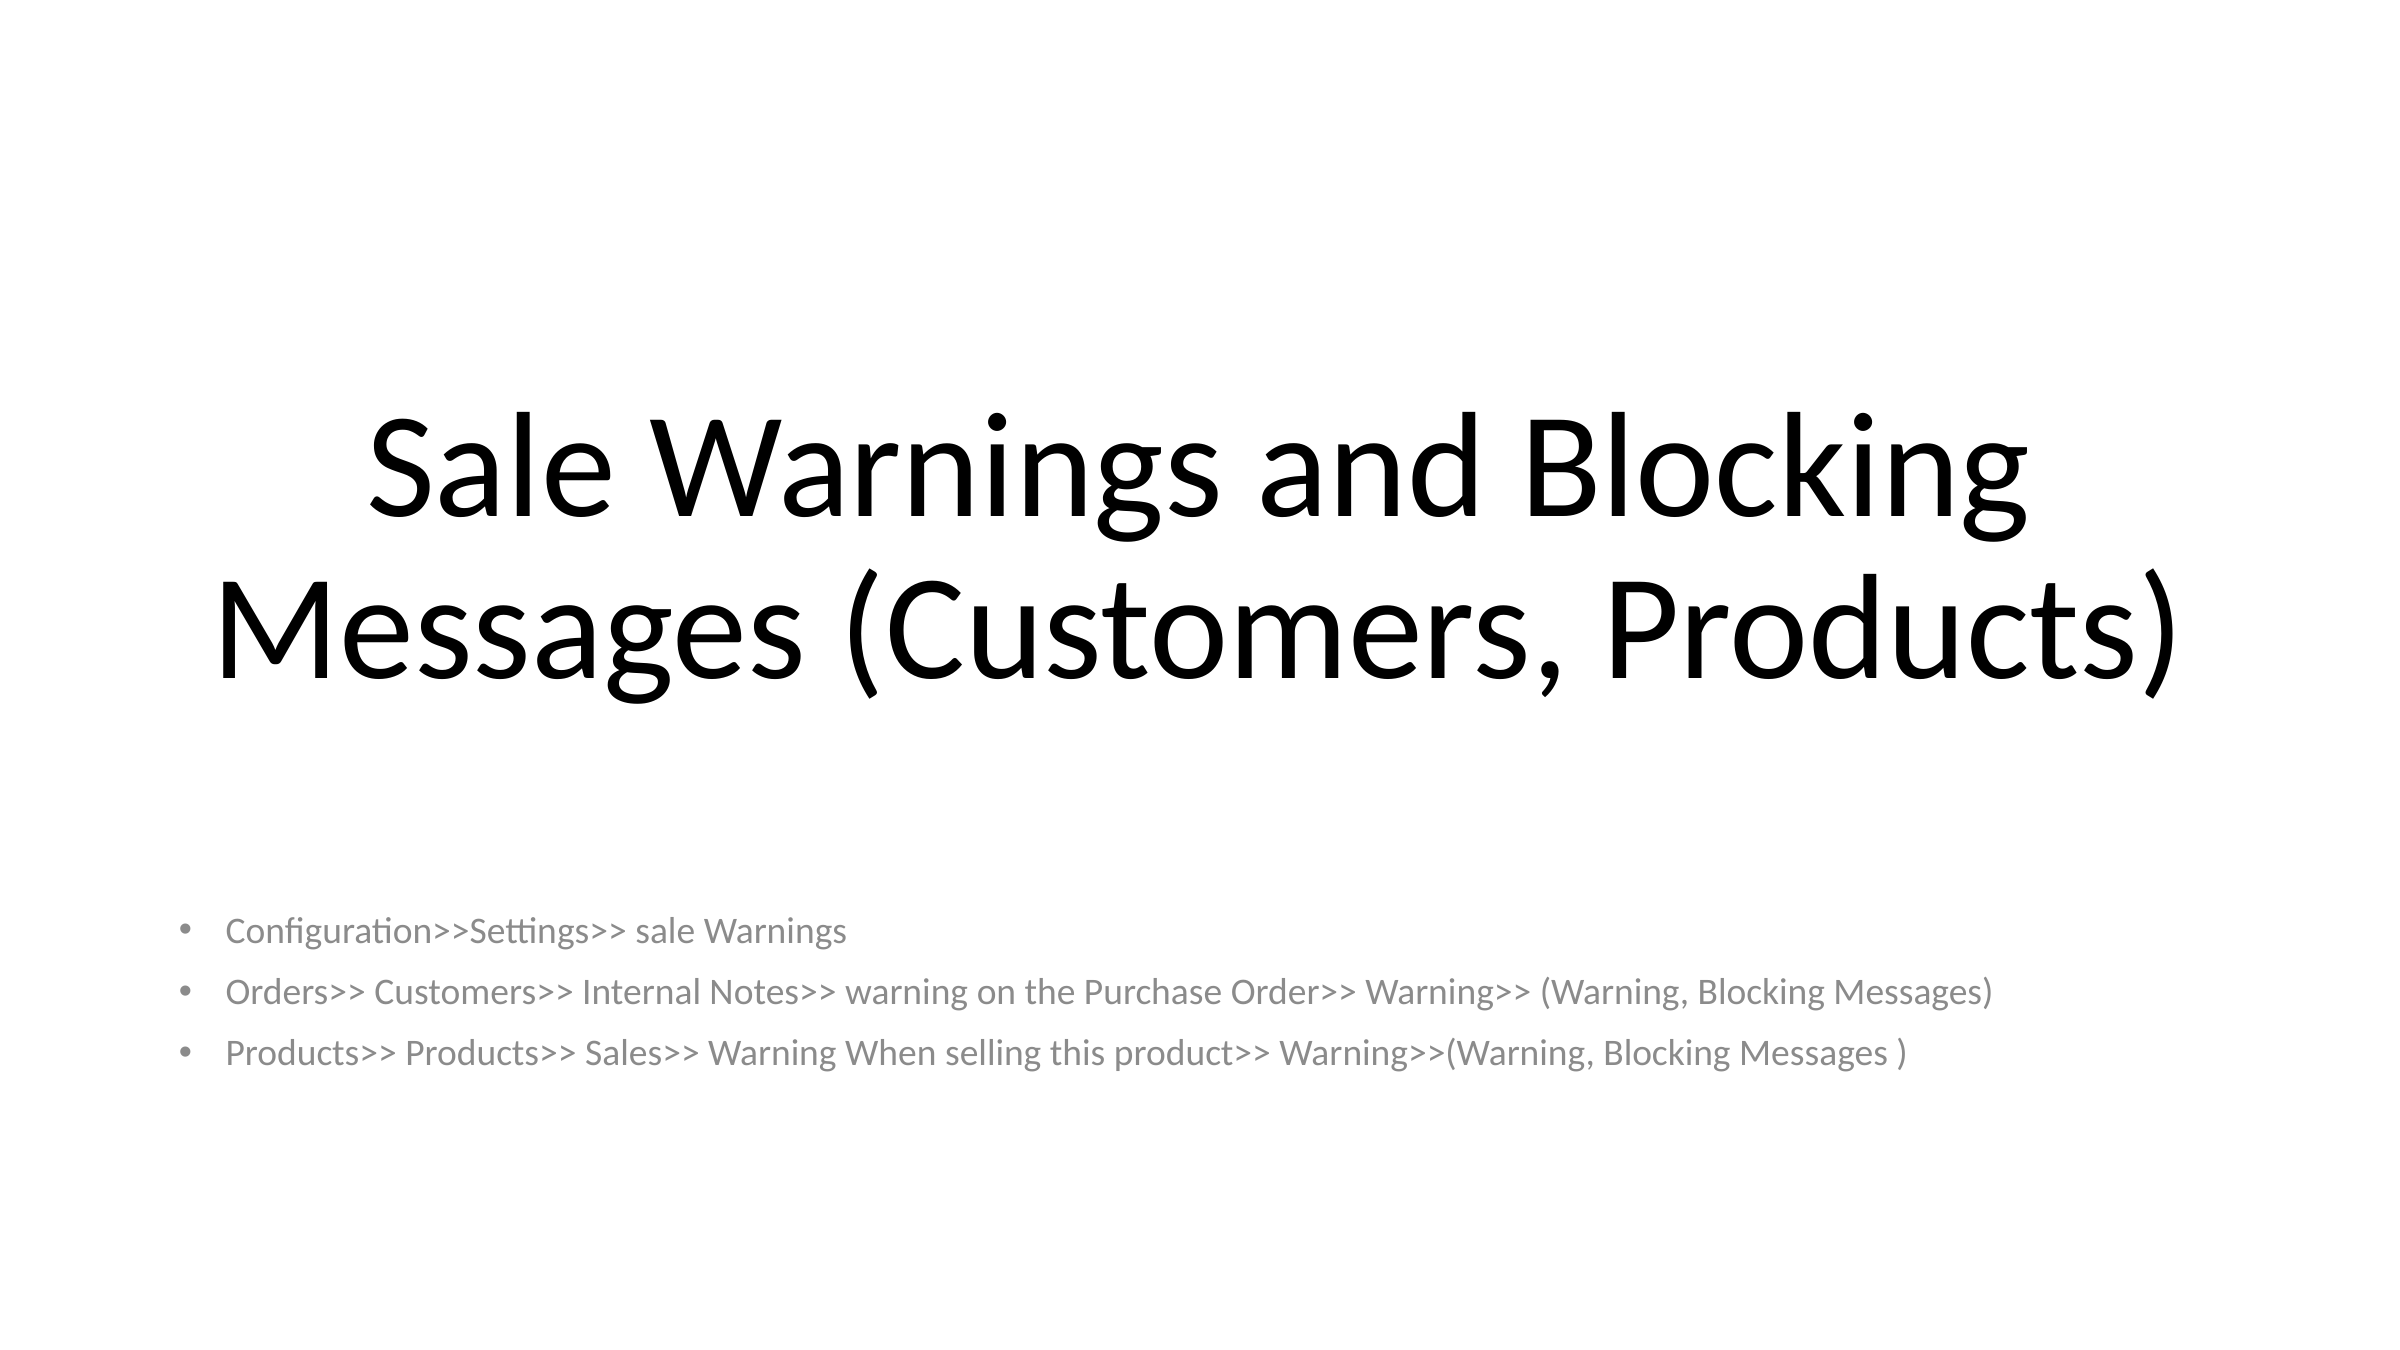

# Sale Warnings and Blocking Messages (Customers, Products)
Configuration>>Settings>> sale Warnings
Orders>> Customers>> Internal Notes>> warning on the Purchase Order>> Warning>> (Warning, Blocking Messages)
Products>> Products>> Sales>> Warning When selling this product>> Warning>>(Warning, Blocking Messages )